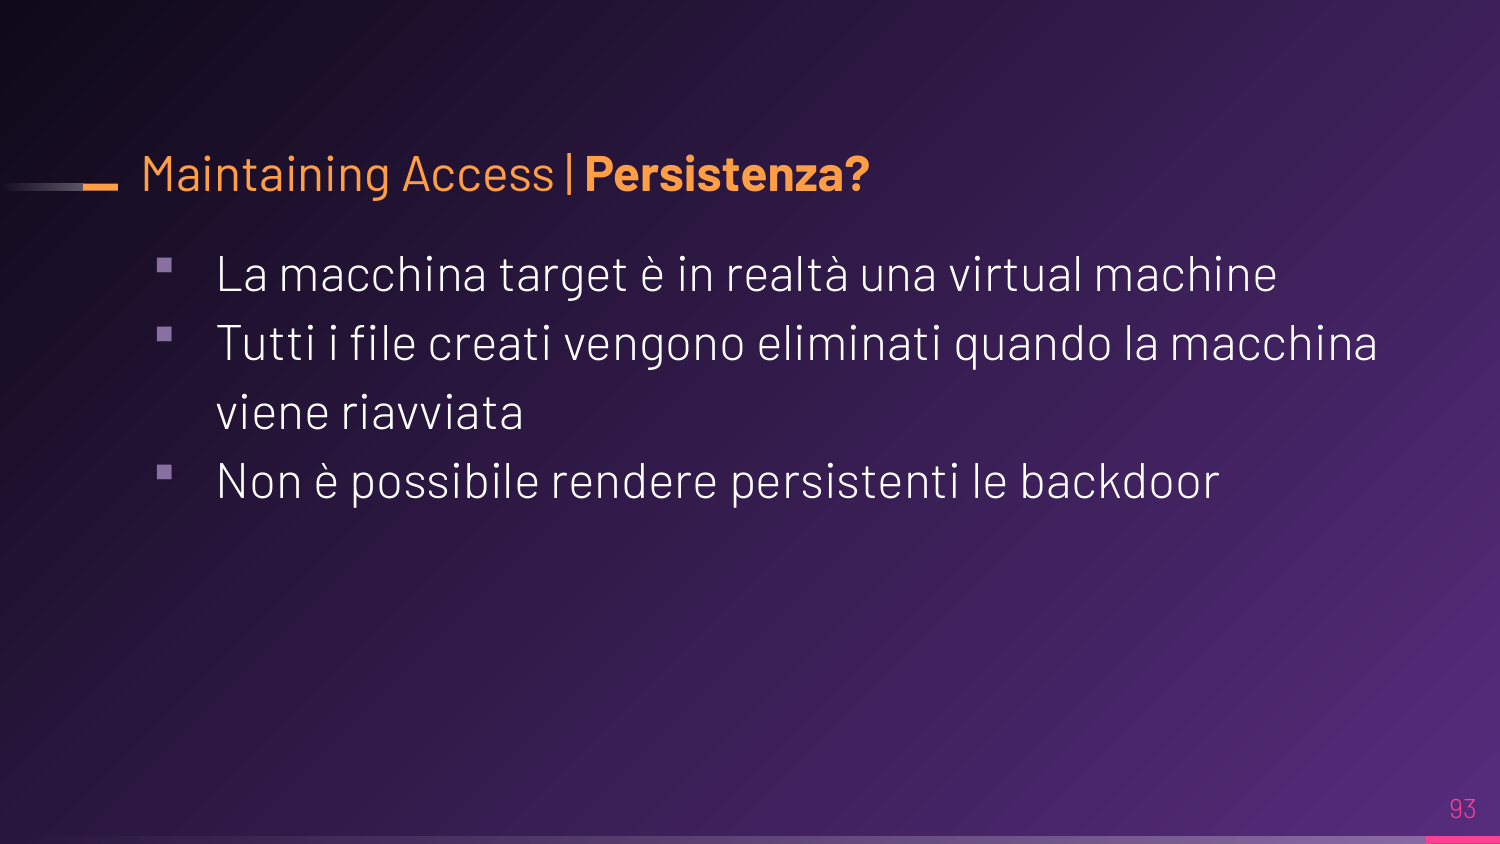

# Maintaining Access | Persistenza?
La macchina target è in realtà una virtual machine
Tutti i file creati vengono eliminati quando la macchina viene riavviata
Non è possibile rendere persistenti le backdoor
93